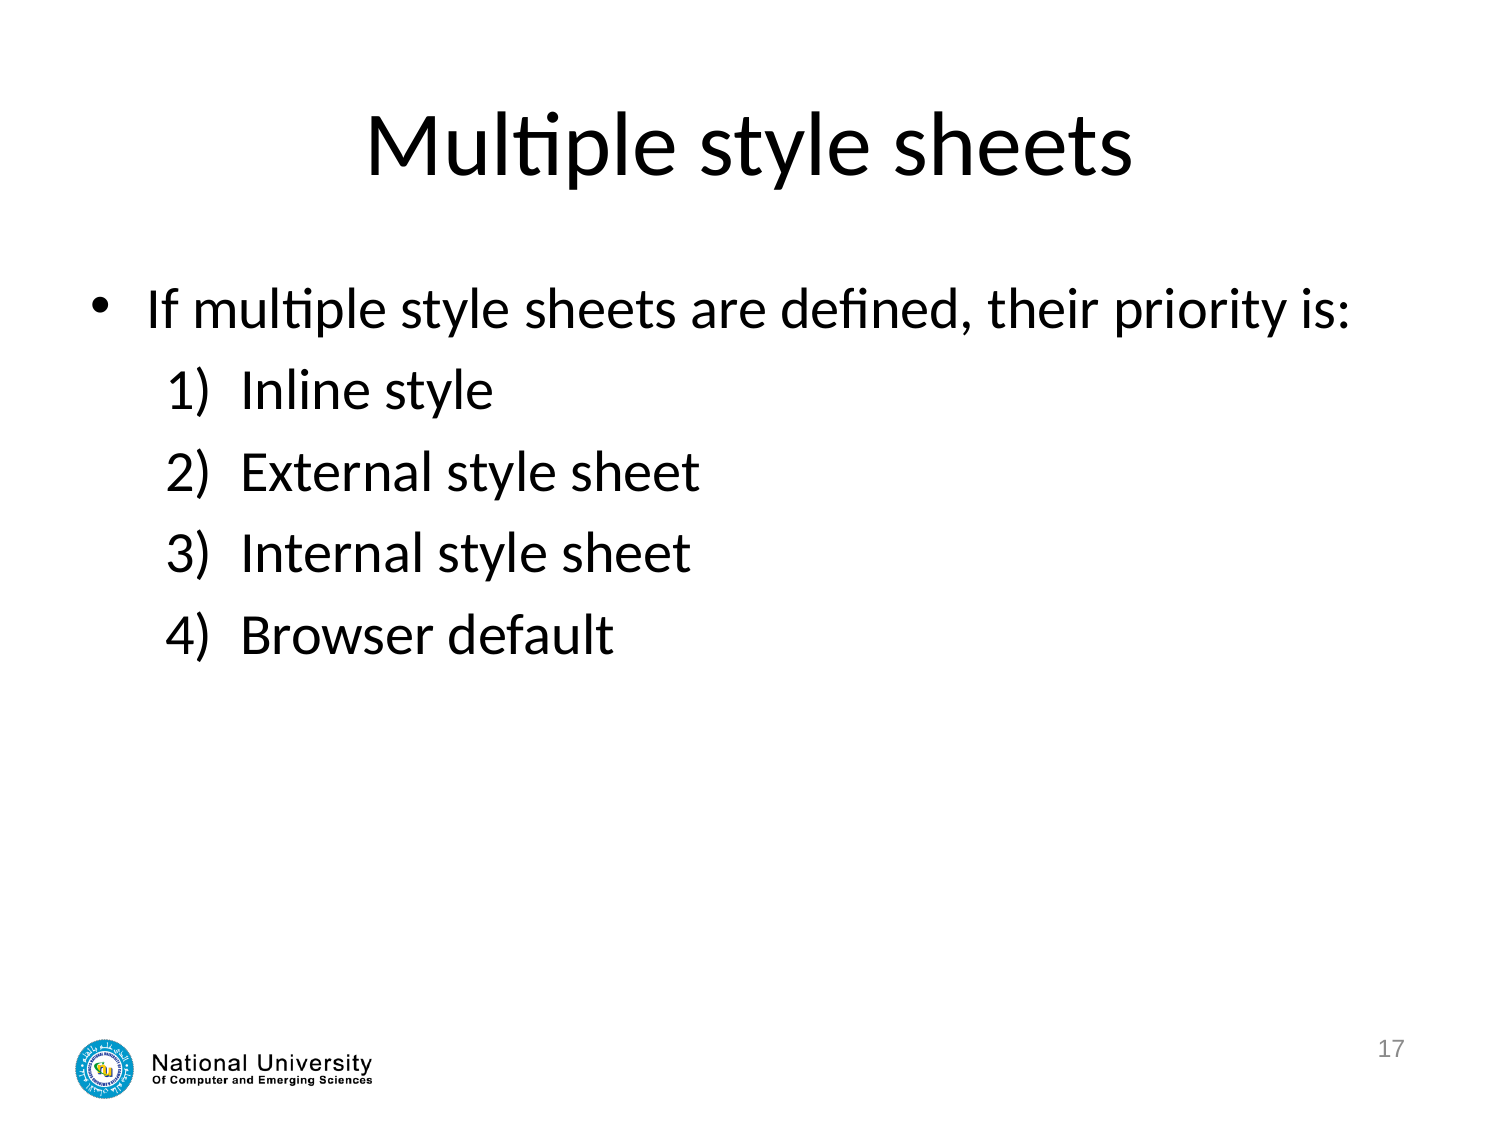

# Multiple style sheets
If multiple style sheets are defined, their priority is:
Inline style
External style sheet
Internal style sheet
Browser default

17